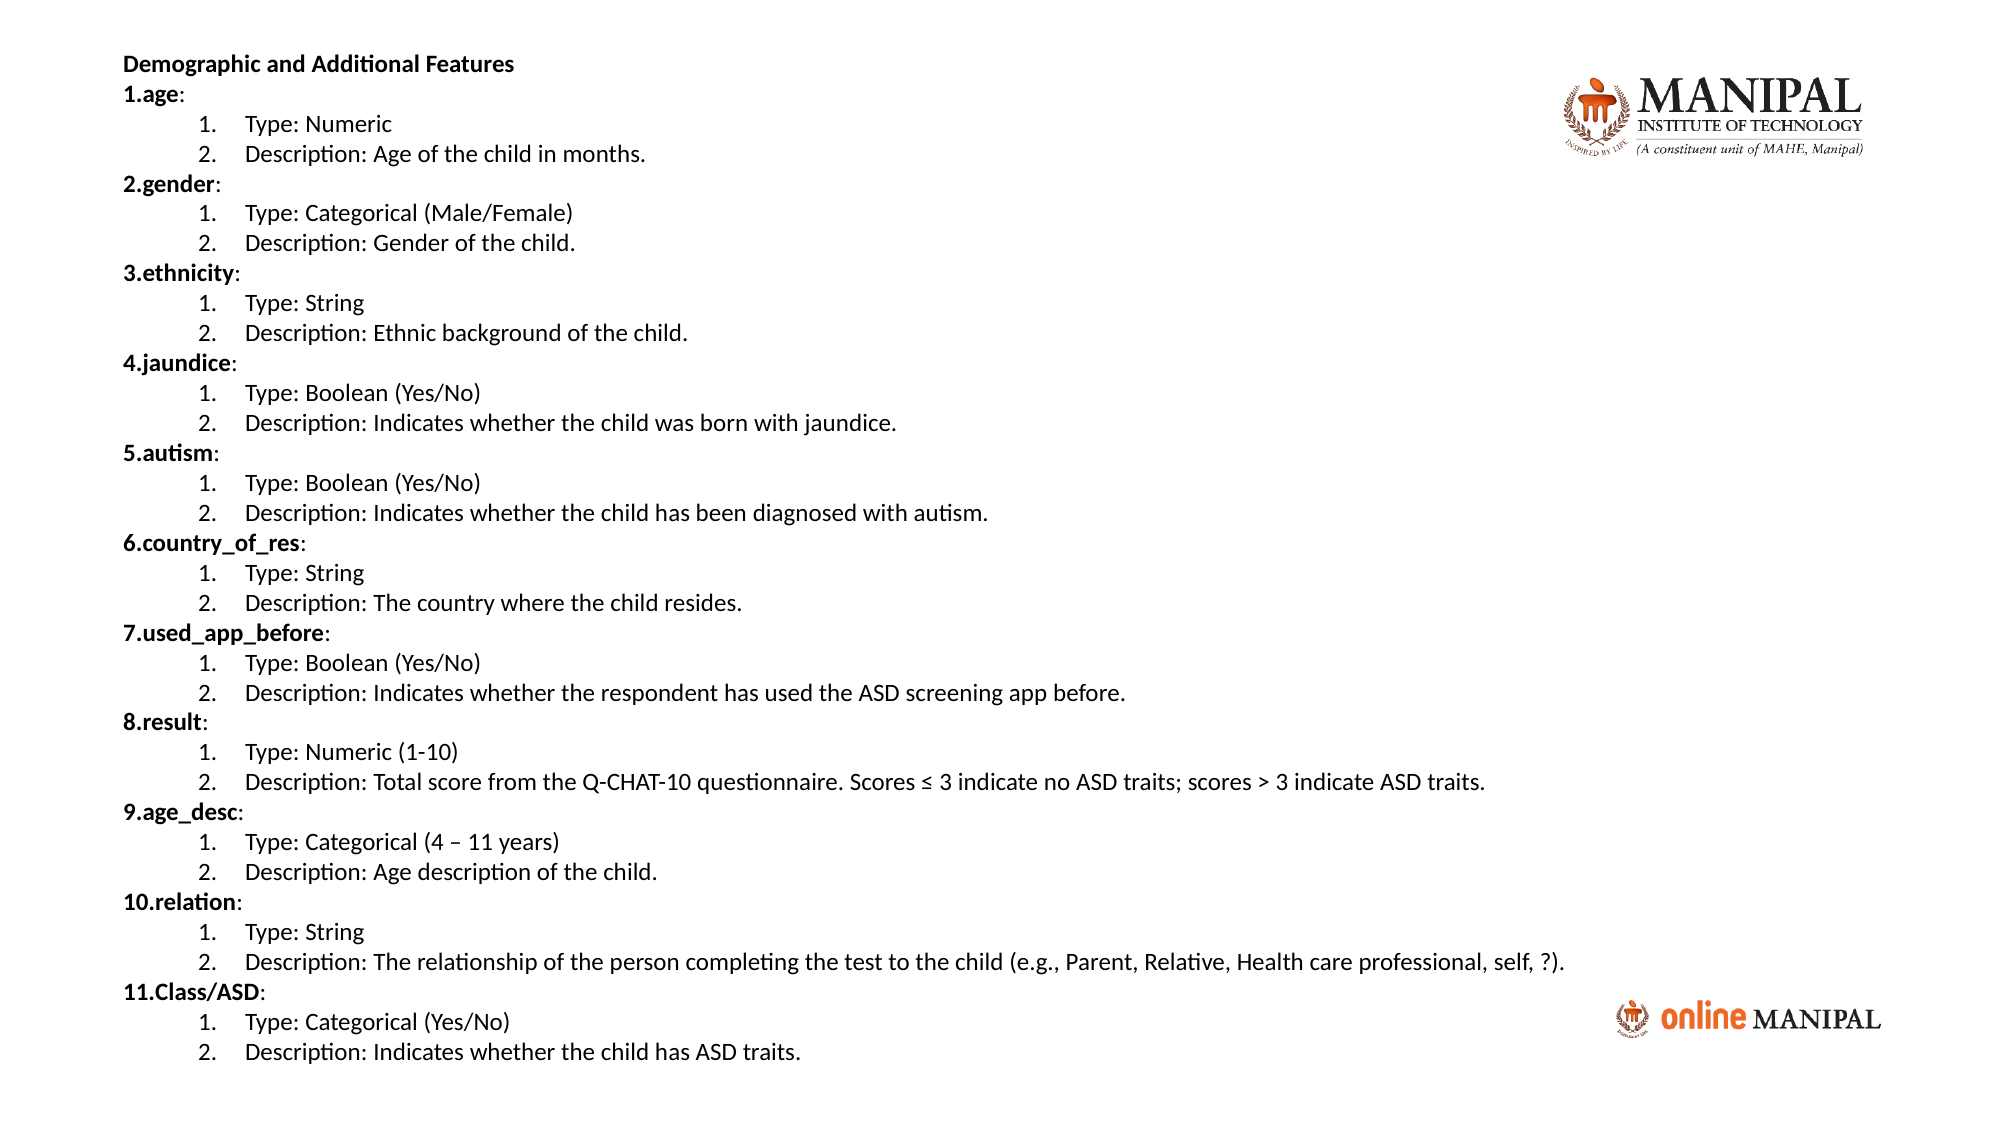

Demographic and Additional Features
age:
Type: Numeric
Description: Age of the child in months.
gender:
Type: Categorical (Male/Female)
Description: Gender of the child.
ethnicity:
Type: String
Description: Ethnic background of the child.
jaundice:
Type: Boolean (Yes/No)
Description: Indicates whether the child was born with jaundice.
autism:
Type: Boolean (Yes/No)
Description: Indicates whether the child has been diagnosed with autism.
country_of_res:
Type: String
Description: The country where the child resides.
used_app_before:
Type: Boolean (Yes/No)
Description: Indicates whether the respondent has used the ASD screening app before.
result:
Type: Numeric (1-10)
Description: Total score from the Q-CHAT-10 questionnaire. Scores ≤ 3 indicate no ASD traits; scores > 3 indicate ASD traits.
age_desc:
Type: Categorical (4 – 11 years)
Description: Age description of the child.
relation:
Type: String
Description: The relationship of the person completing the test to the child (e.g., Parent, Relative, Health care professional, self, ?).
Class/ASD:
Type: Categorical (Yes/No)
Description: Indicates whether the child has ASD traits.